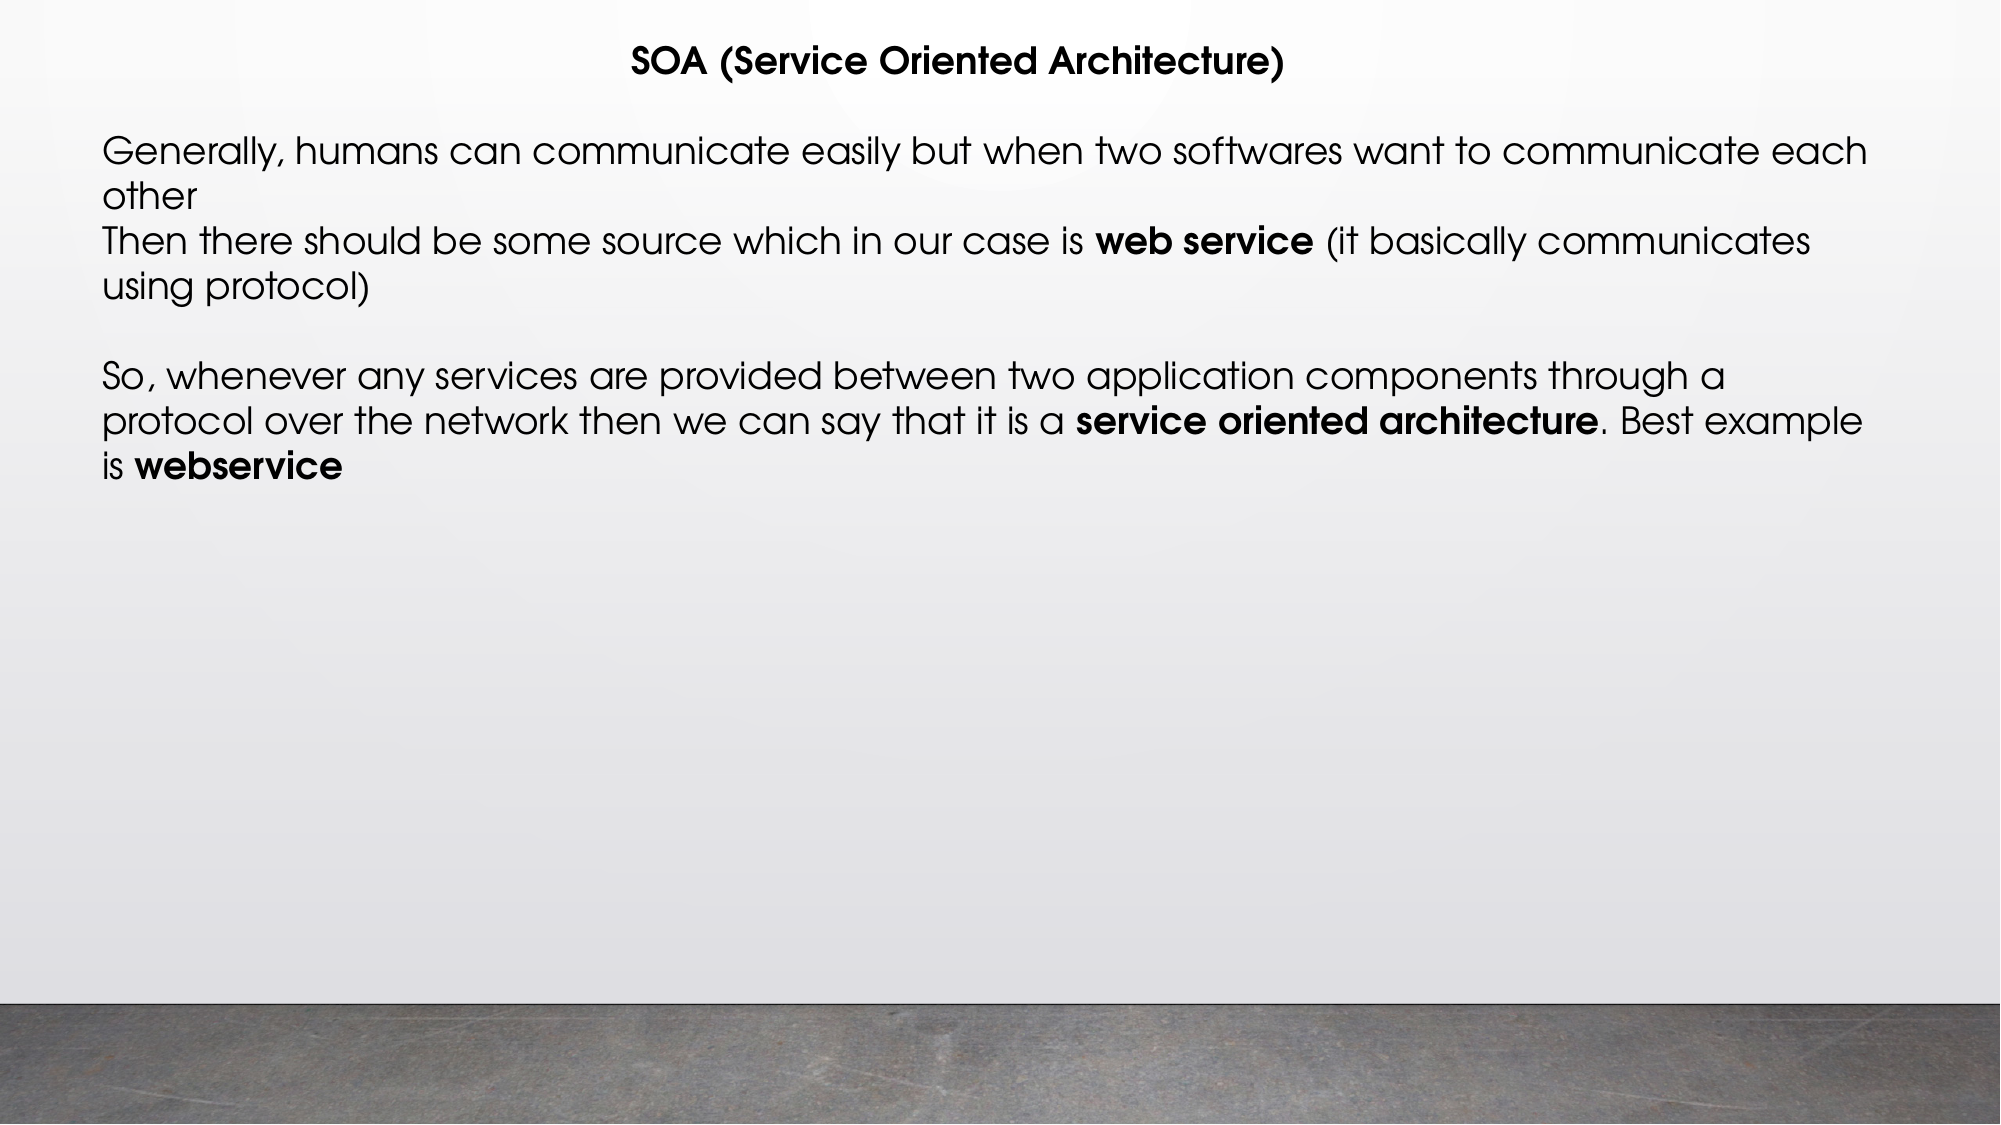

SOA (Service Oriented Architecture)
Generally, humans can communicate easily but when two softwares want to communicate each other
Then there should be some source which in our case is web service (it basically communicates using protocol)

So, whenever any services are provided between two application components through a protocol over the network then we can say that it is a service oriented architecture. Best example is webservice